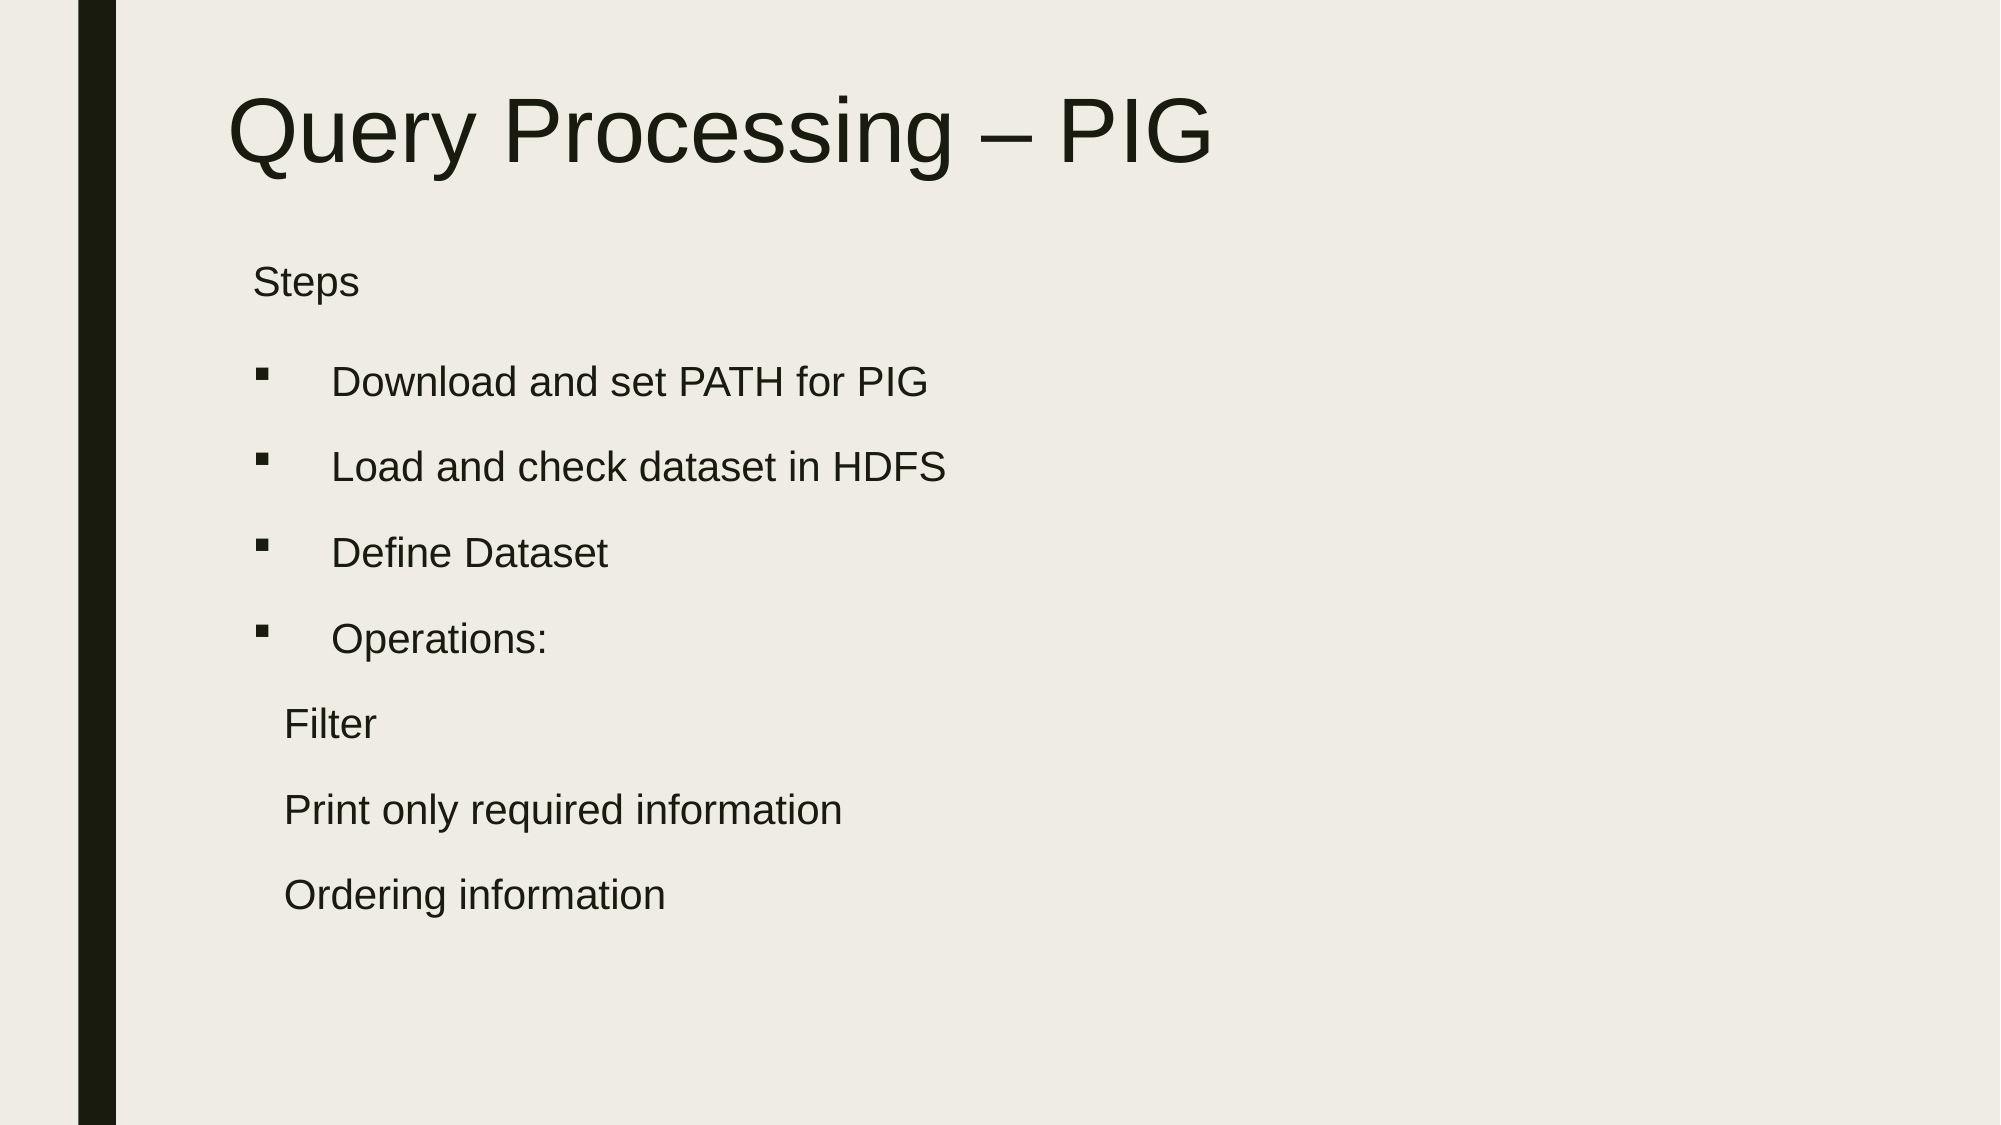

# Query Processing – PIG
Steps

Download and set PATH for PIG
Load and check dataset in HDFS
Define Dataset
Operations:
 		Filter
		Print only required information
		Ordering information